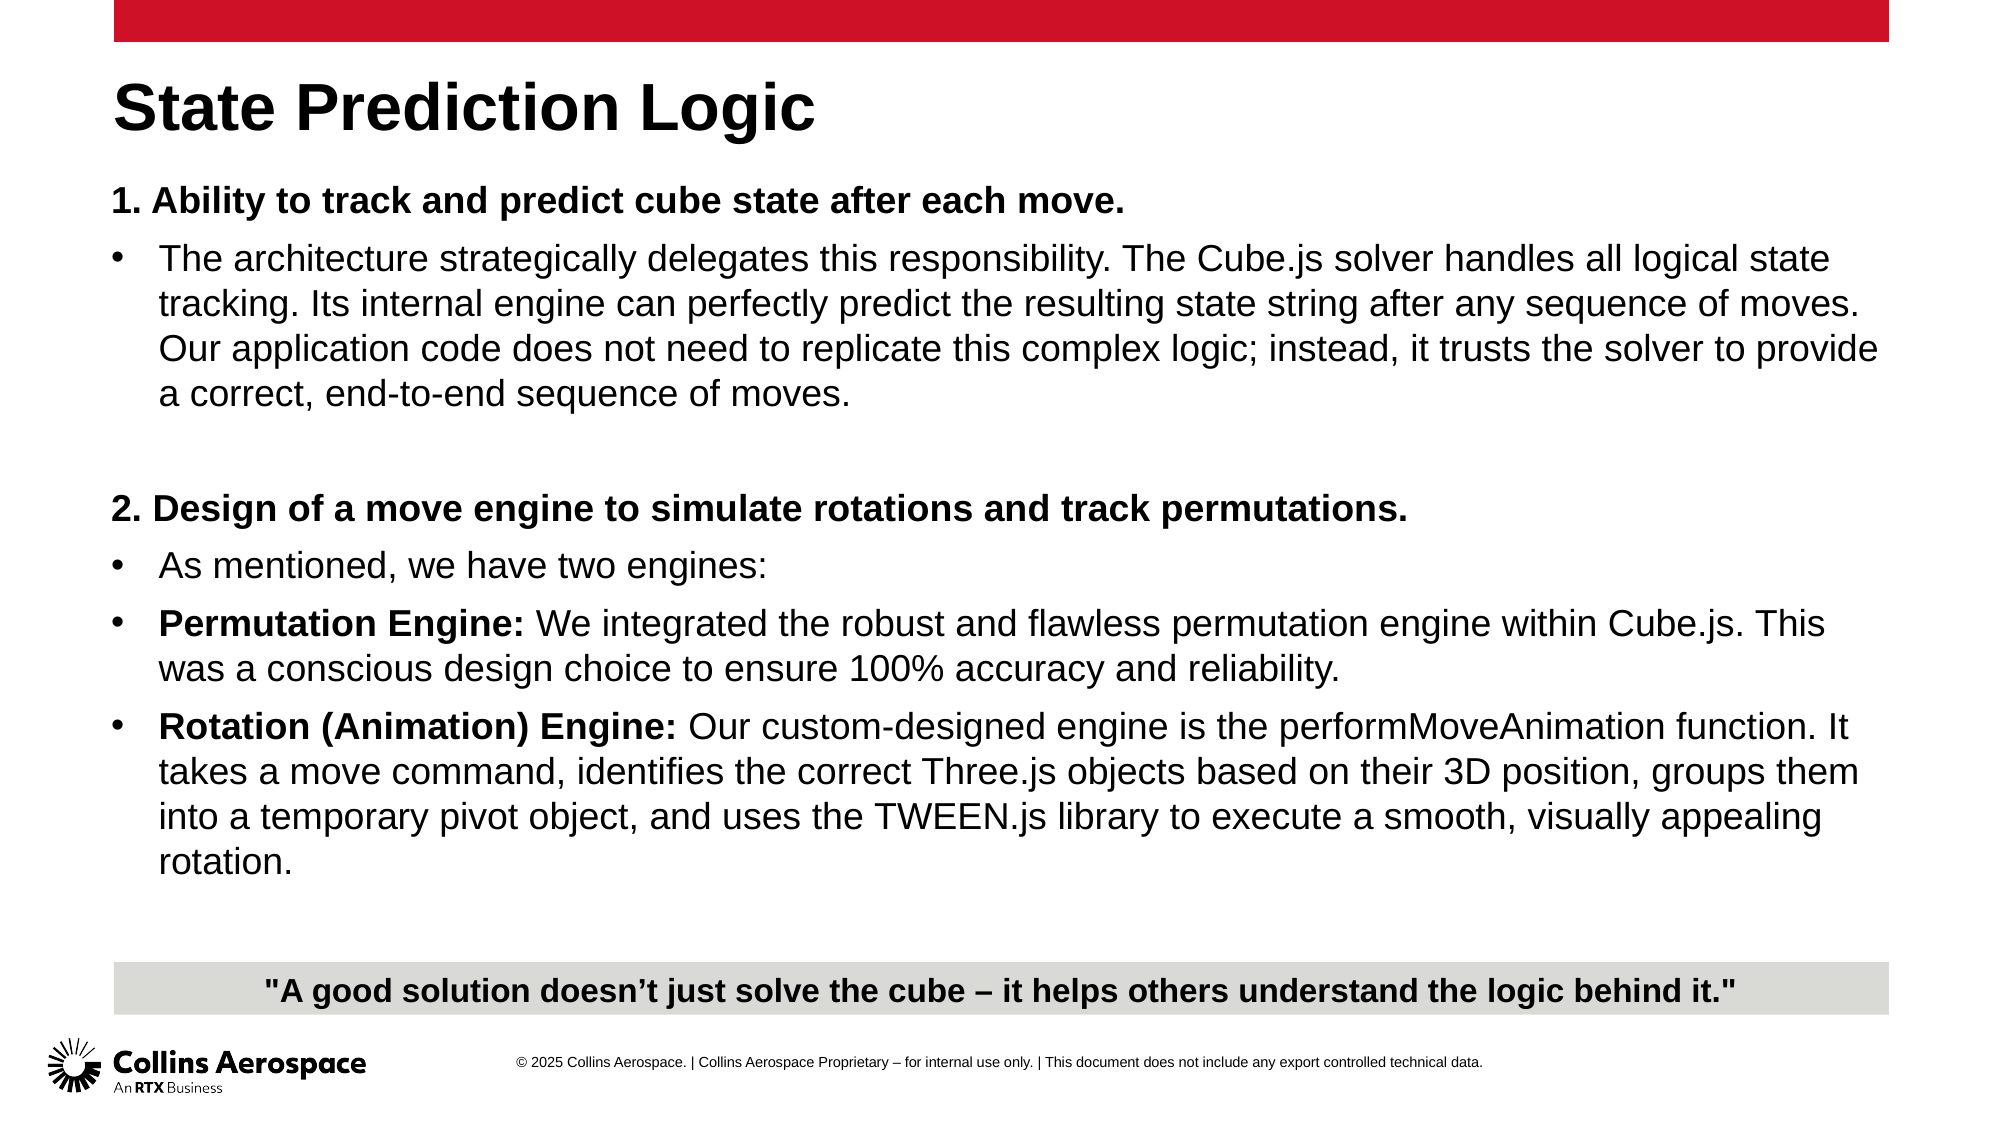

# State Prediction Logic
1. Ability to track and predict cube state after each move.
The architecture strategically delegates this responsibility. The Cube.js solver handles all logical state tracking. Its internal engine can perfectly predict the resulting state string after any sequence of moves. Our application code does not need to replicate this complex logic; instead, it trusts the solver to provide a correct, end-to-end sequence of moves.

2. Design of a move engine to simulate rotations and track permutations.
As mentioned, we have two engines:
Permutation Engine: We integrated the robust and flawless permutation engine within Cube.js. This was a conscious design choice to ensure 100% accuracy and reliability.
Rotation (Animation) Engine: Our custom-designed engine is the performMoveAnimation function. It takes a move command, identifies the correct Three.js objects based on their 3D position, groups them into a temporary pivot object, and uses the TWEEN.js library to execute a smooth, visually appealing rotation.

"A good solution doesn’t just solve the cube – it helps others understand the logic behind it."
© 2025 Collins Aerospace. | Collins Aerospace Proprietary – for internal use only. | This document does not include any export controlled technical data.